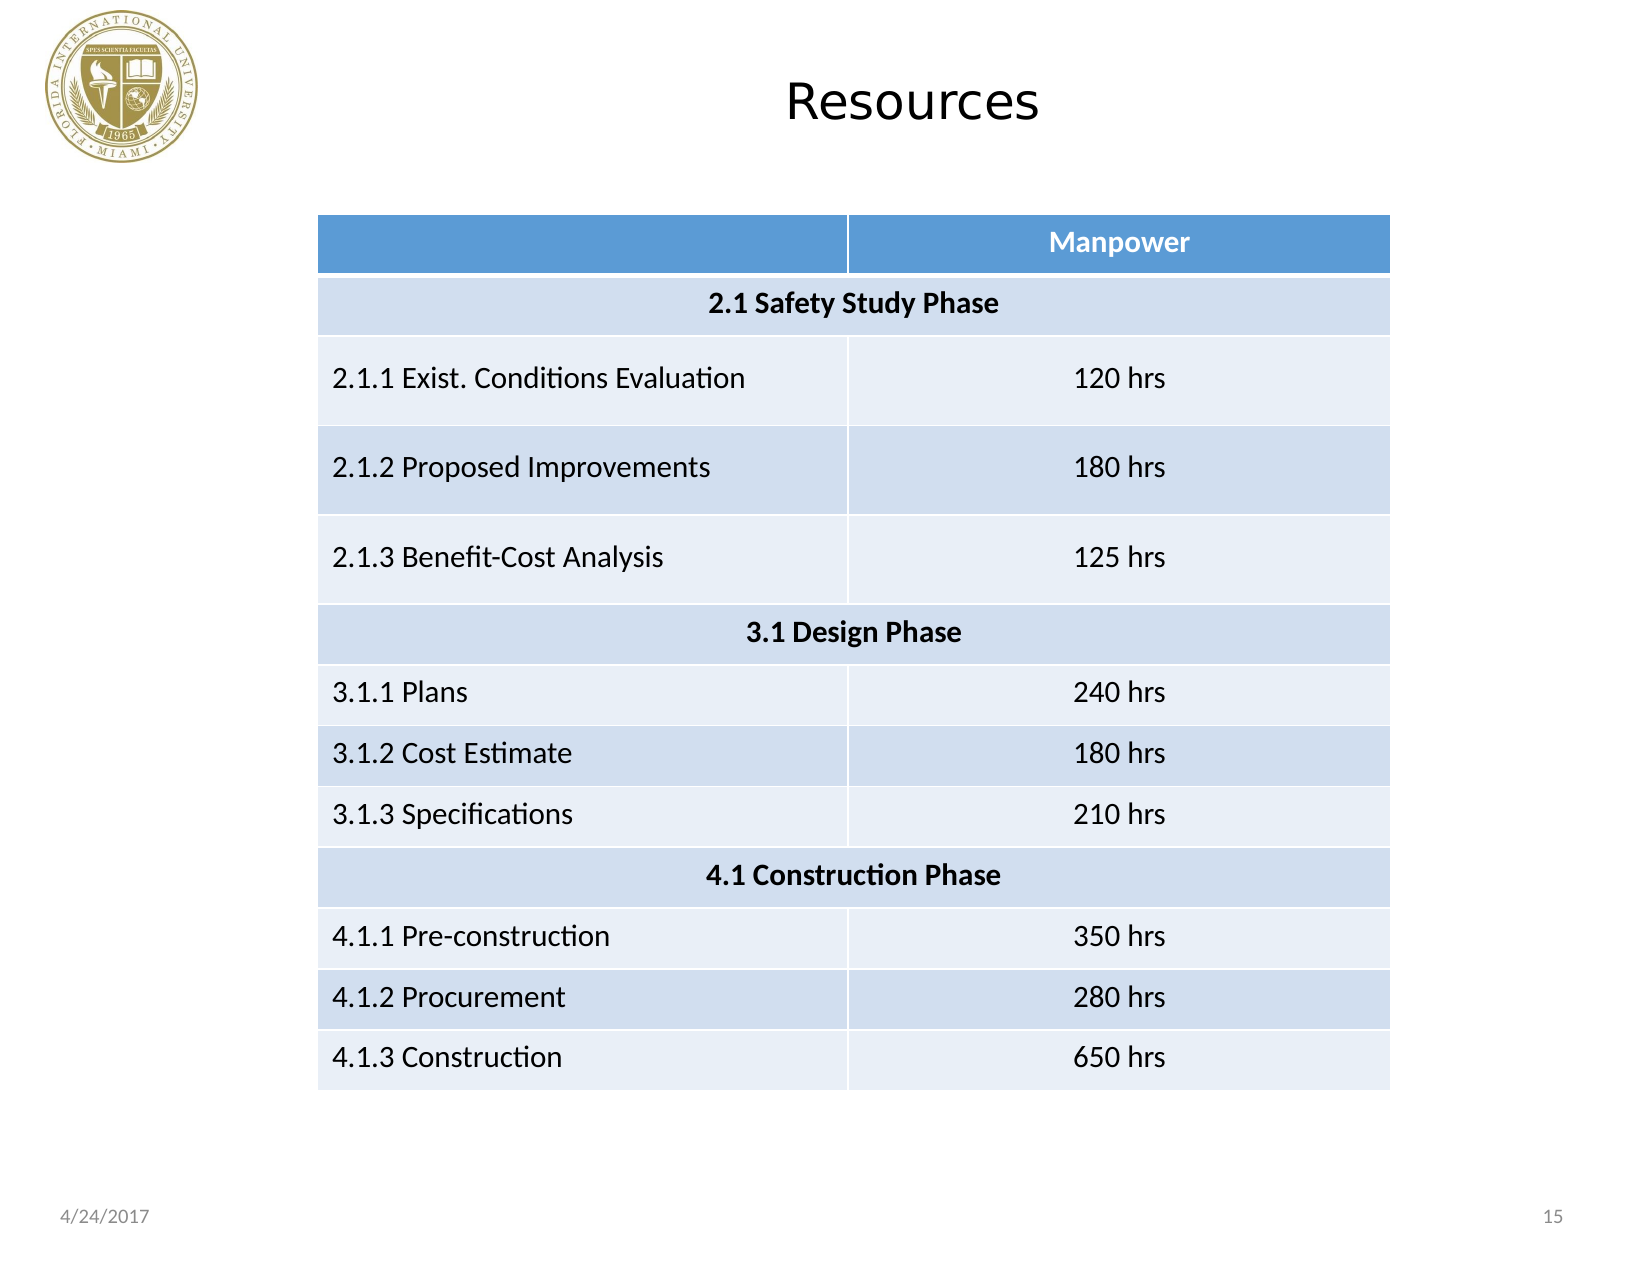

# Resources
|  | Manpower |
| --- | --- |
| 2.1 Safety Study Phase |  |
| 2.1.1 Exist. Conditions Evaluation | 120 hrs |
| 2.1.2 Proposed Improvements | 180 hrs |
| 2.1.3 Benefit-Cost Analysis | 125 hrs |
| 3.1 Design Phase |  |
| 3.1.1 Plans | 240 hrs |
| 3.1.2 Cost Estimate | 180 hrs |
| 3.1.3 Specifications | 210 hrs |
| 4.1 Construction Phase |  |
| 4.1.1 Pre-construction | 350 hrs |
| 4.1.2 Procurement | 280 hrs |
| 4.1.3 Construction | 650 hrs |
4/24/2017
15